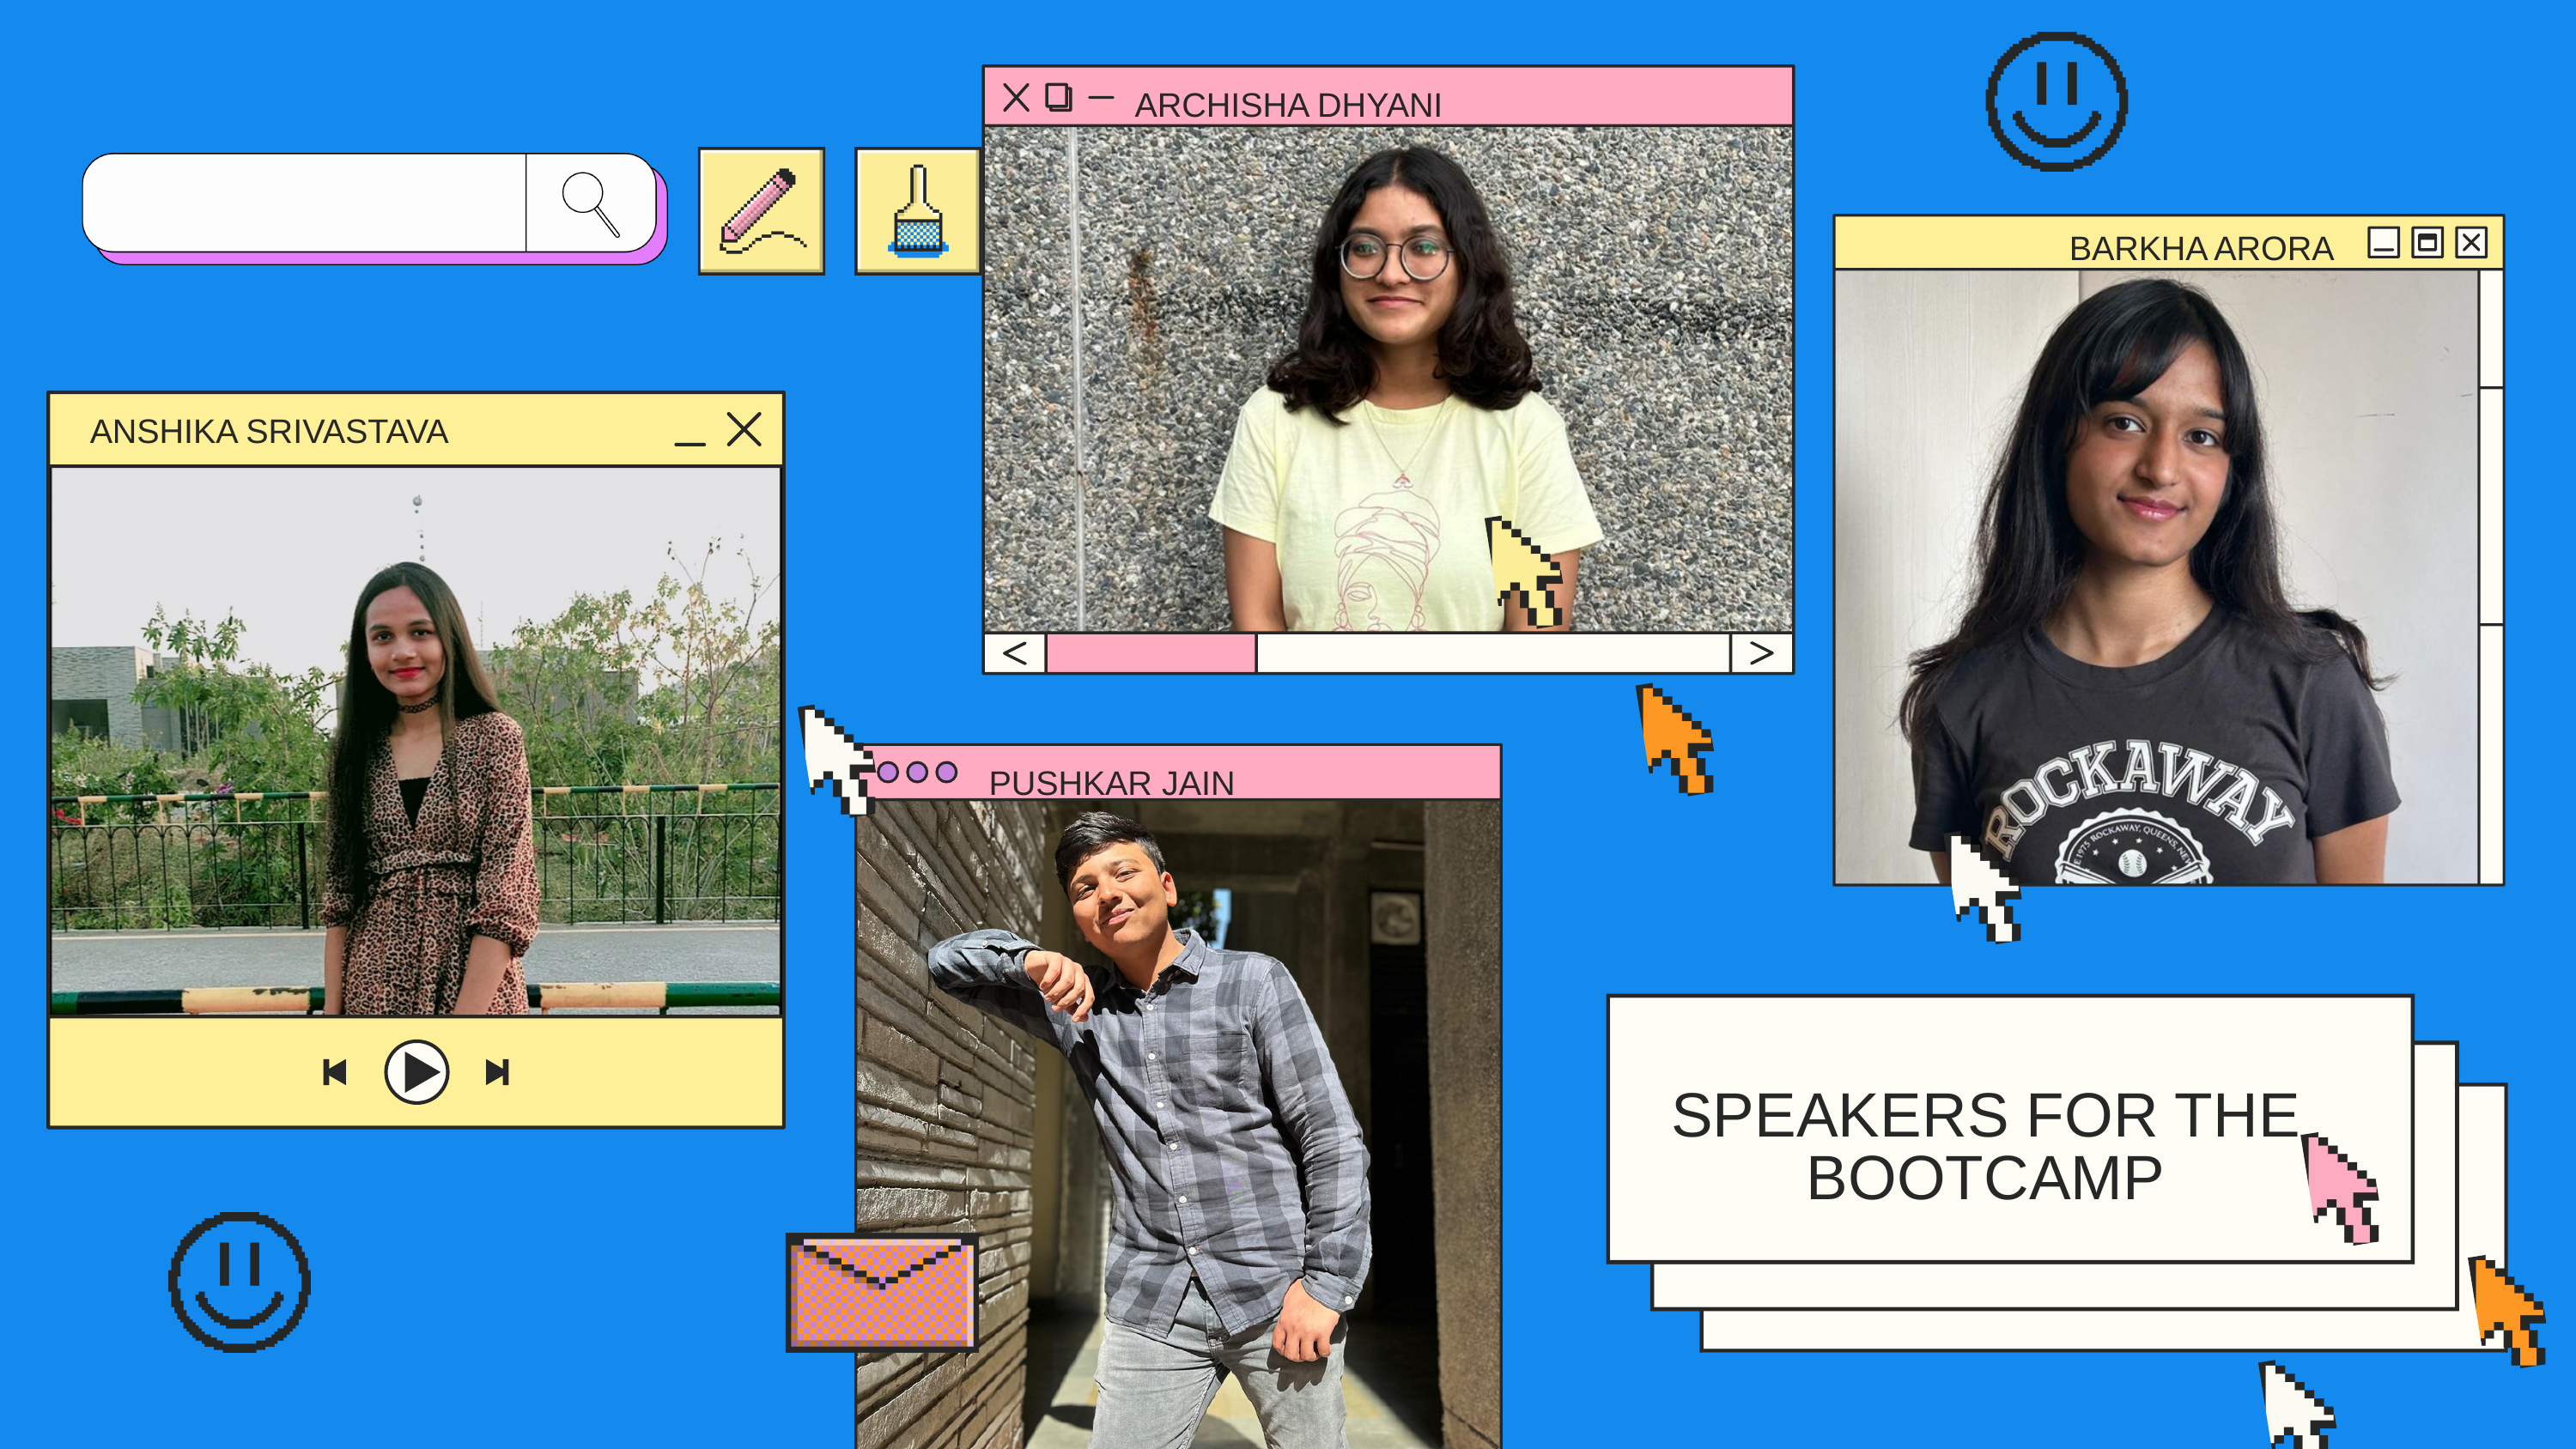

ARCHISHA DHYANI

BARKHA ARORA

ANSHIKA SRIVASTAVA

PUSHKAR JAIN

SPEAKERS FOR THE BOOTCAMP